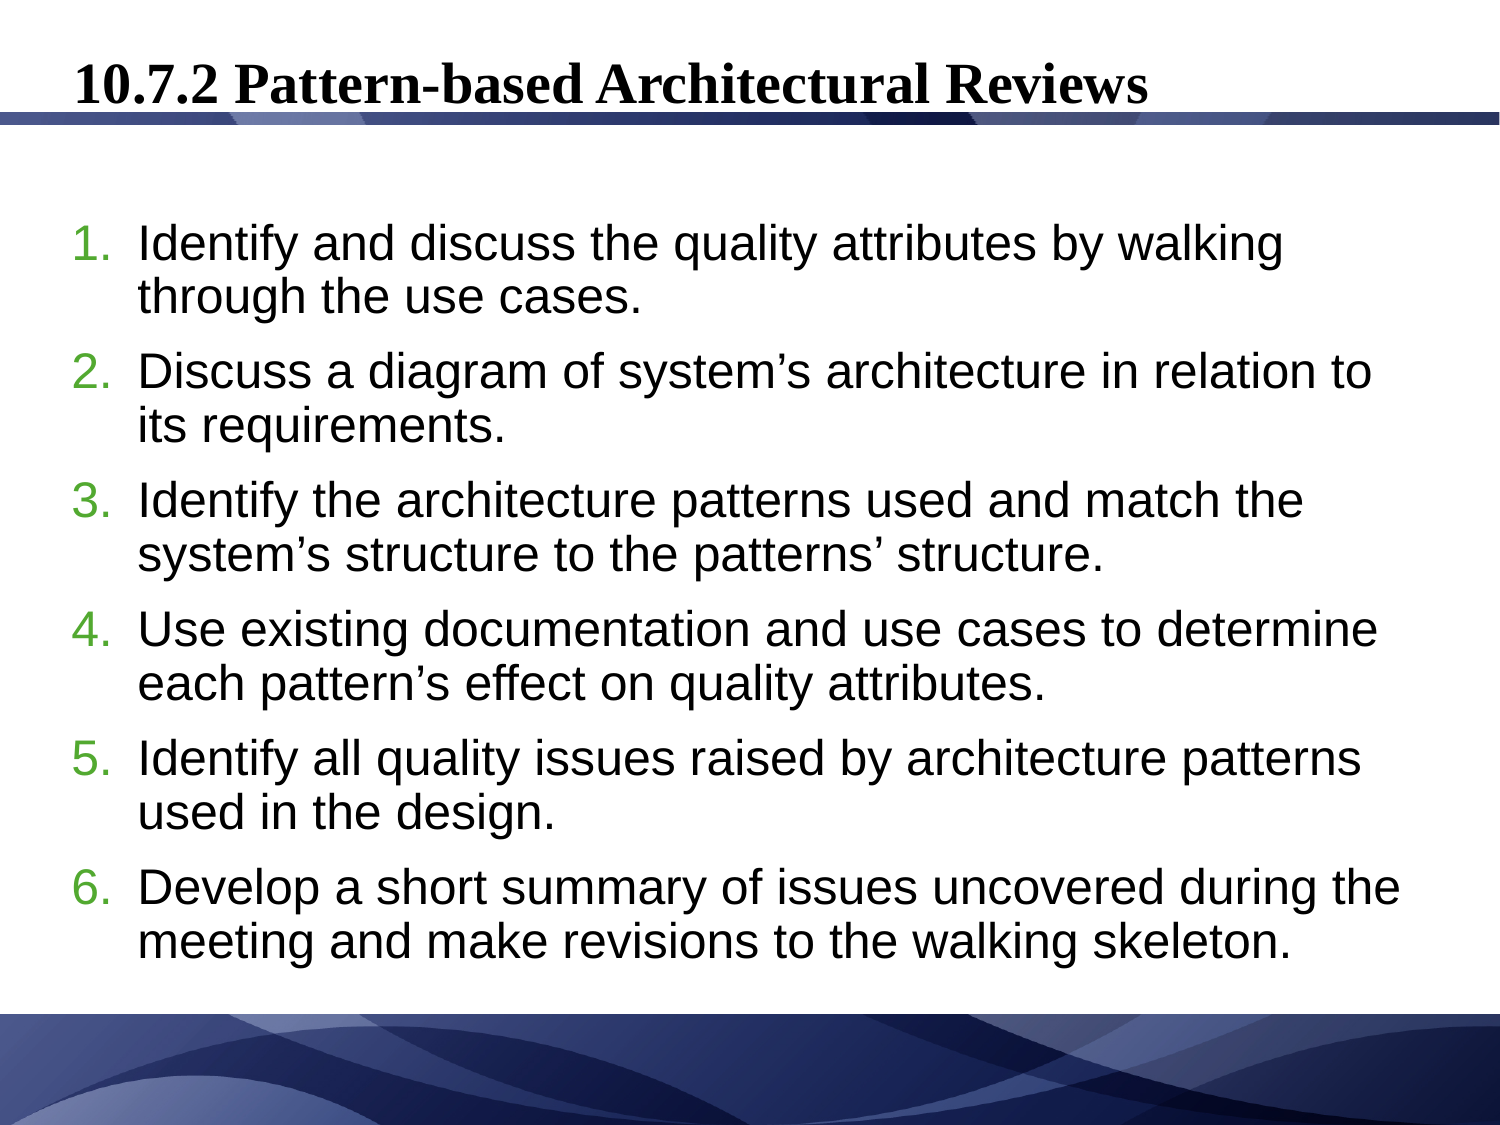

# 10.7.2 Pattern-based Architectural Reviews
Identify and discuss the quality attributes by walking through the use cases.
Discuss a diagram of system’s architecture in relation to its requirements.
Identify the architecture patterns used and match the system’s structure to the patterns’ structure.
Use existing documentation and use cases to determine each pattern’s effect on quality attributes.
Identify all quality issues raised by architecture patterns used in the design.
Develop a short summary of issues uncovered during the meeting and make revisions to the walking skeleton.
154